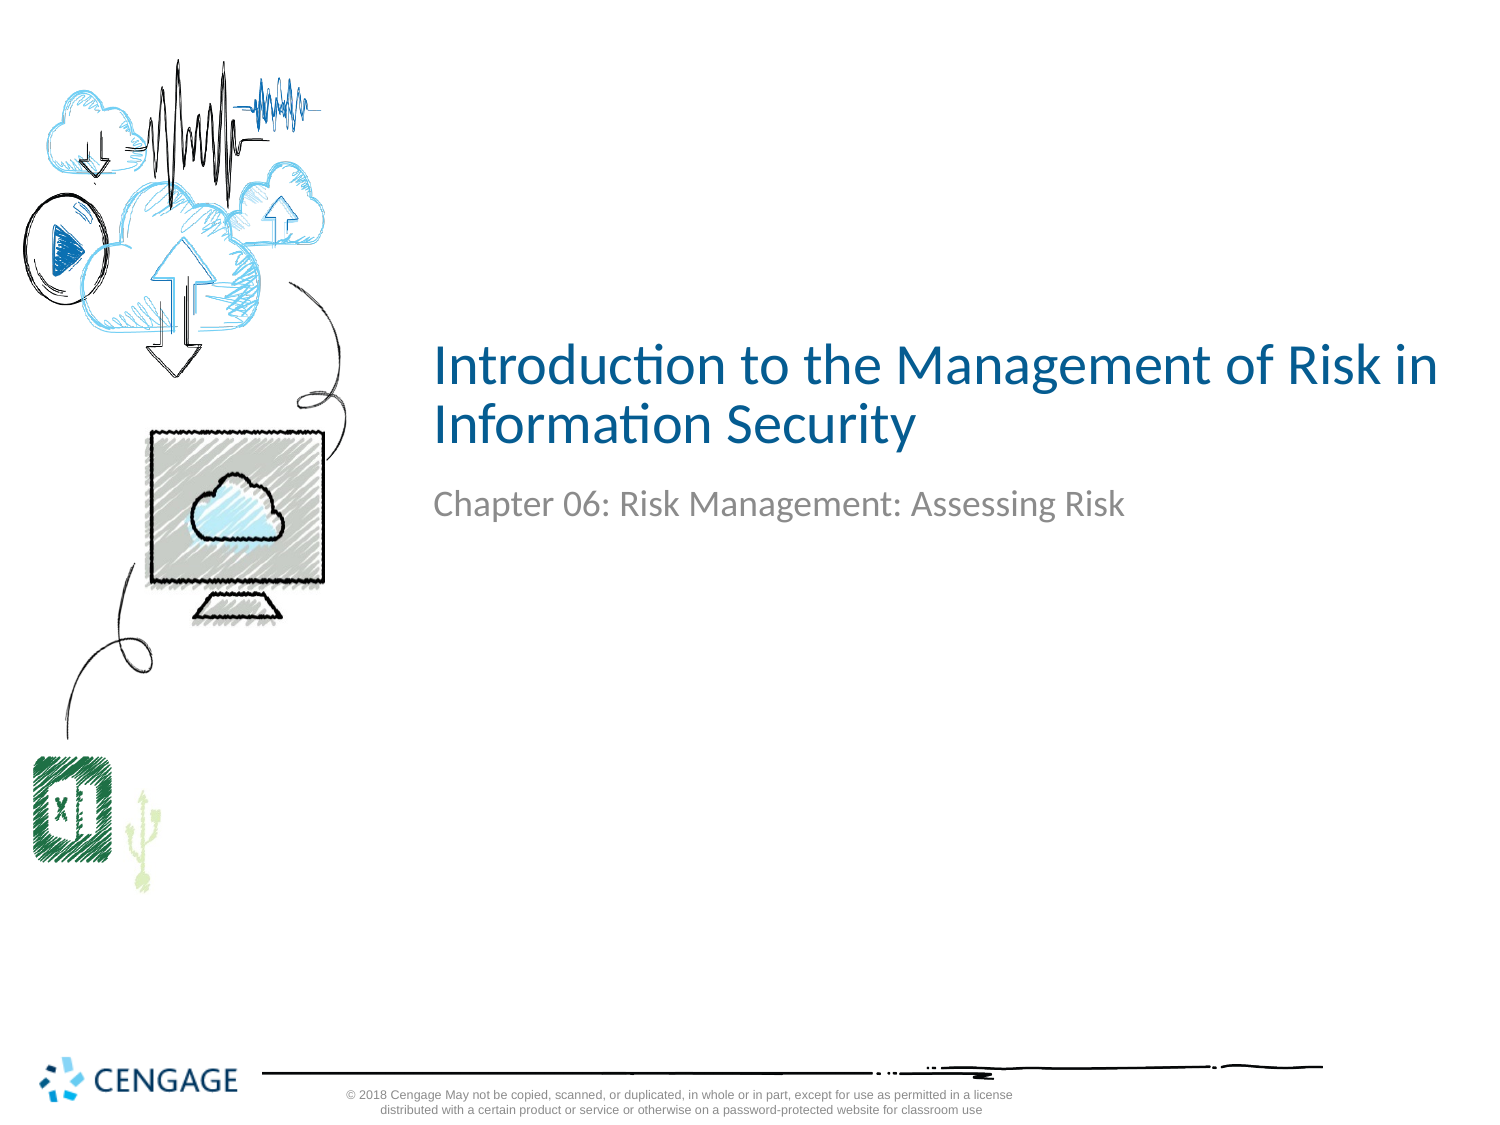

# Introduction to the Management of Risk in Information Security
Chapter 06: Risk Management: Assessing Risk